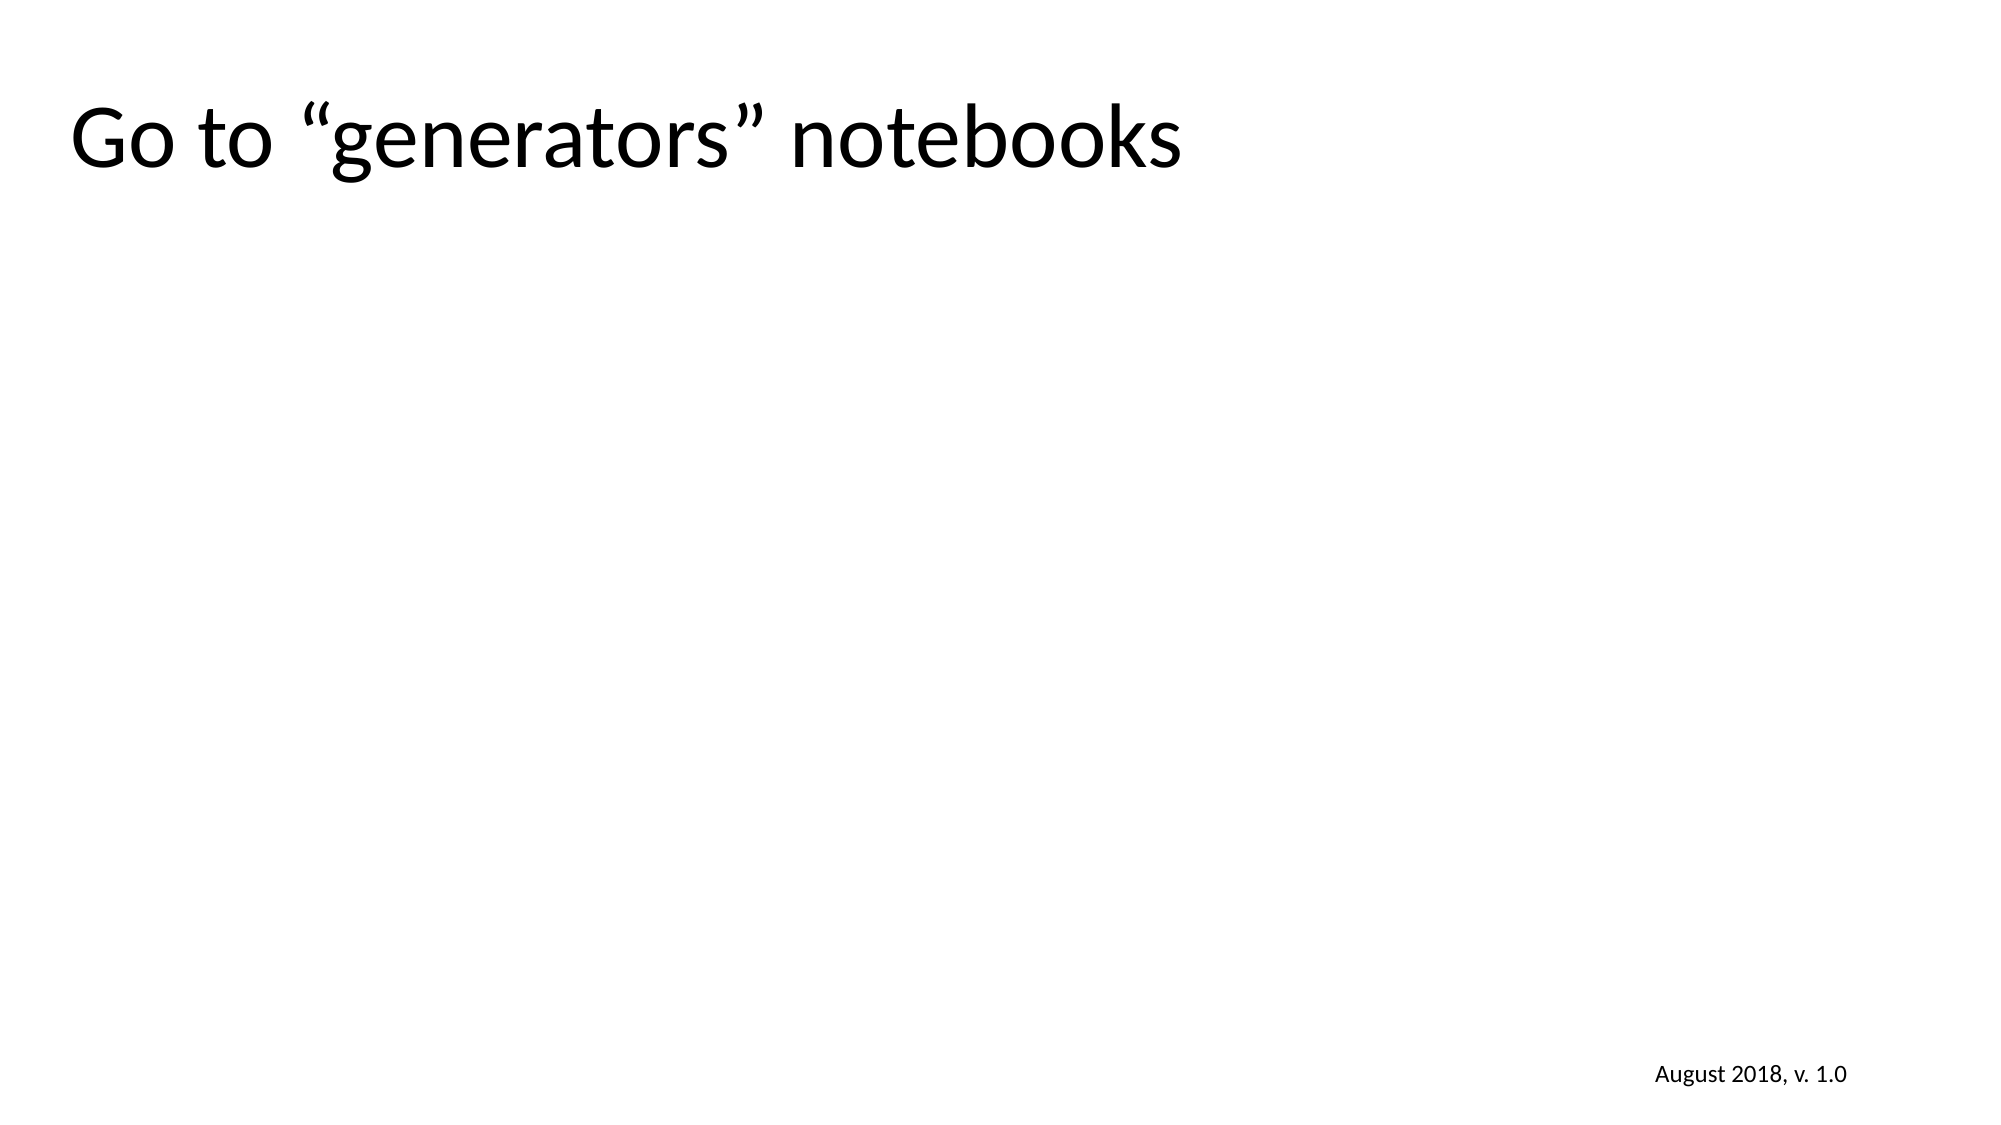

# Go to “generators” notebooks
August 2018, v. 1.0